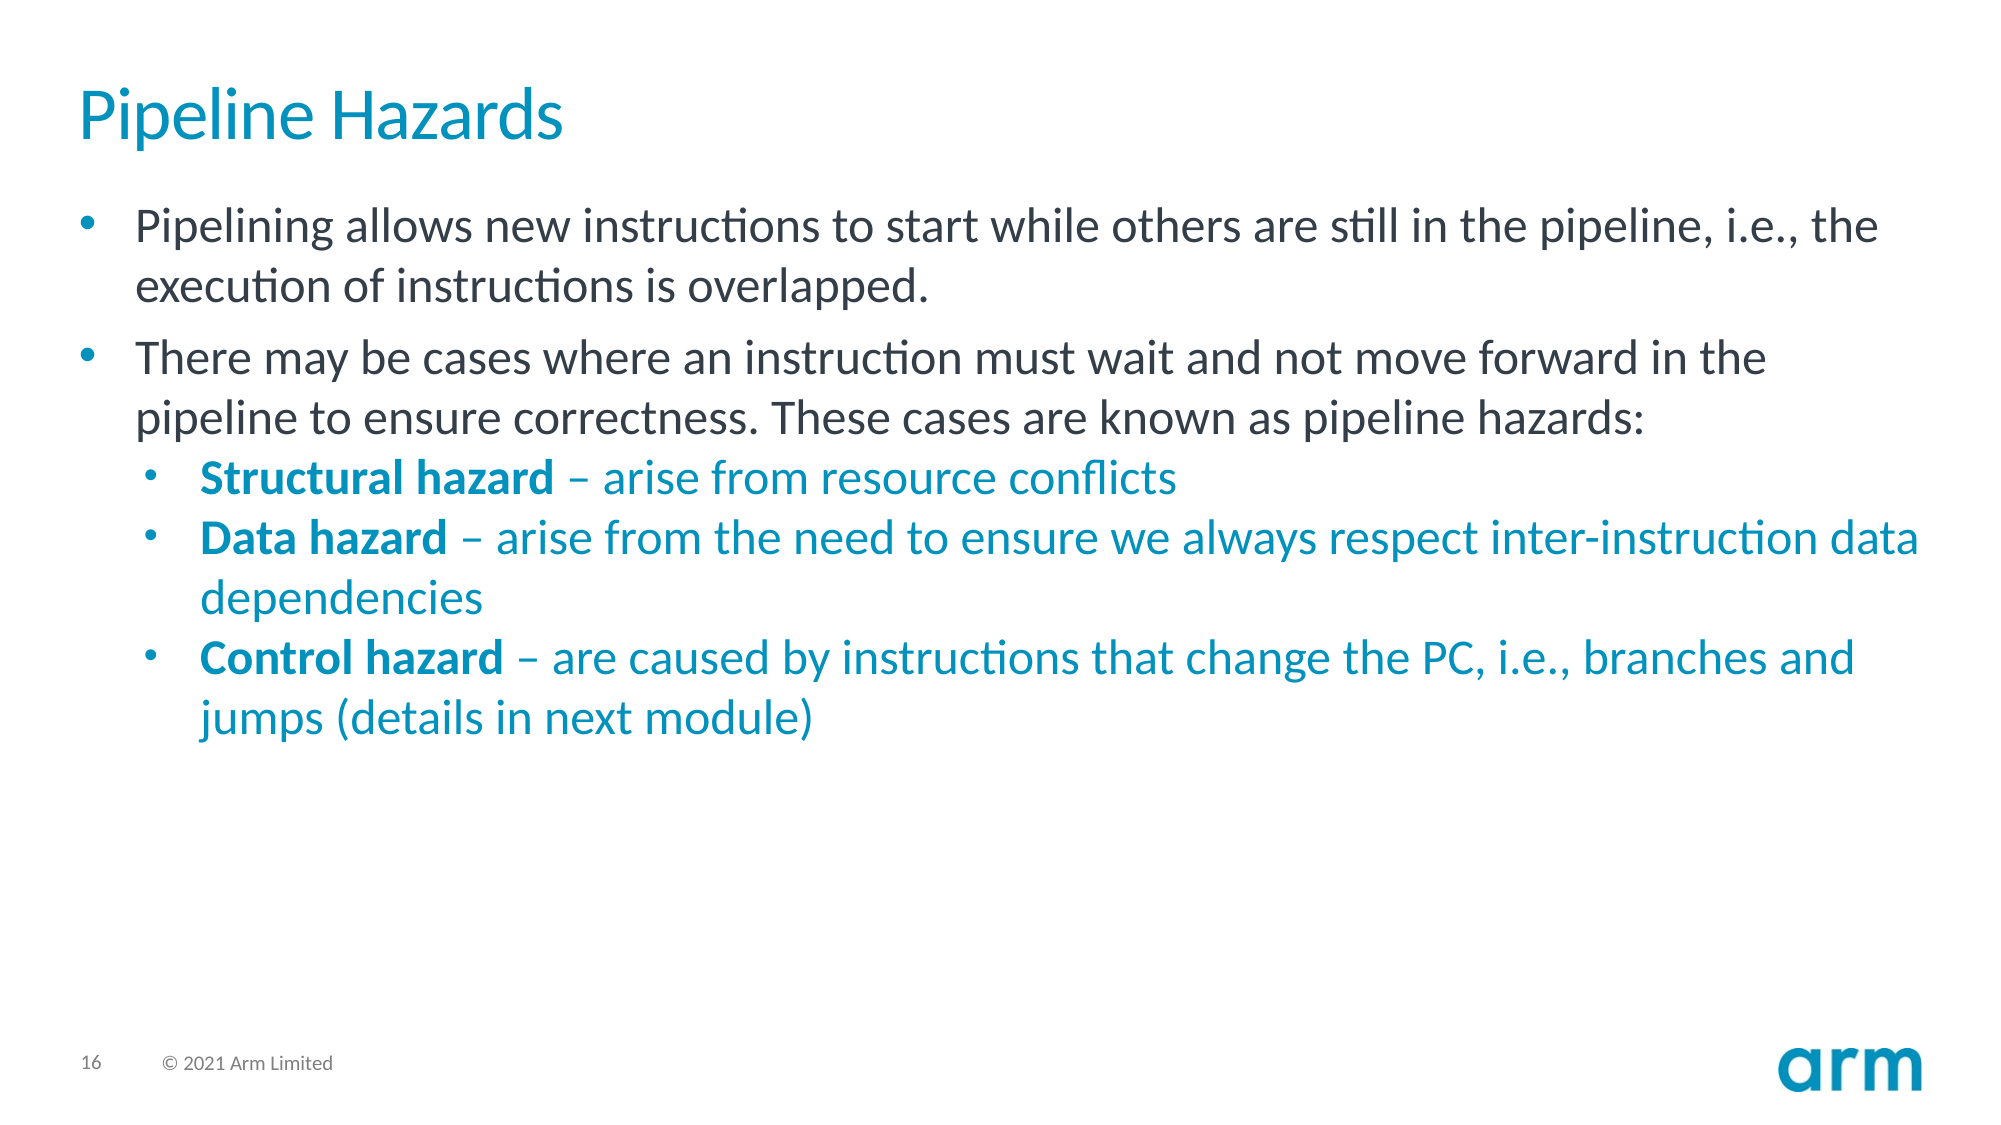

# Pipeline Hazards
Pipelining allows new instructions to start while others are still in the pipeline, i.e., the execution of instructions is overlapped.
There may be cases where an instruction must wait and not move forward in the pipeline to ensure correctness. These cases are known as pipeline hazards:
Structural hazard – arise from resource conflicts
Data hazard – arise from the need to ensure we always respect inter-instruction data dependencies
Control hazard – are caused by instructions that change the PC, i.e., branches and jumps (details in next module)